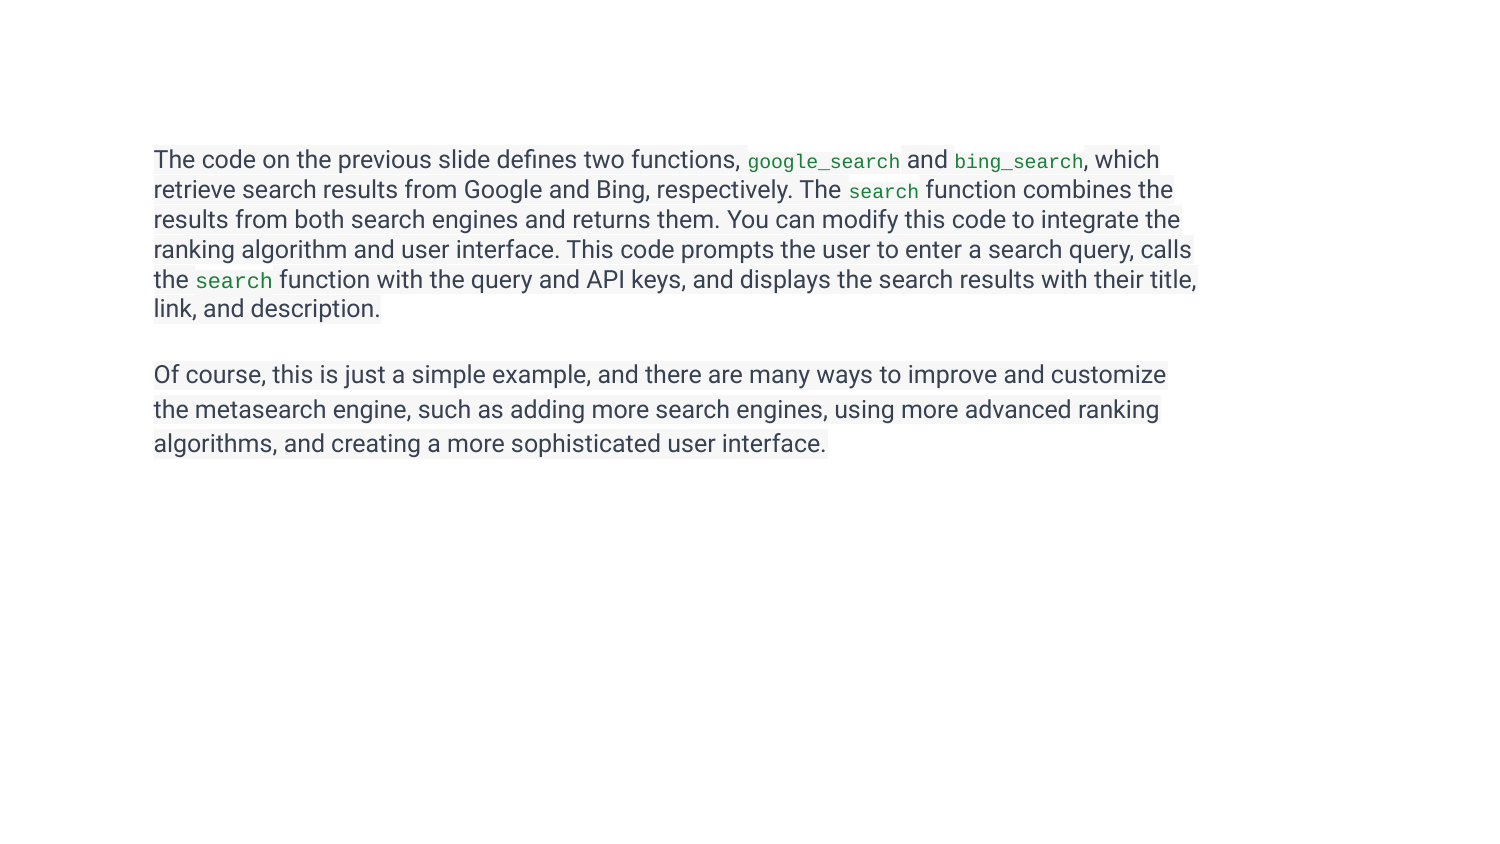

The code on the previous slide defines two functions, google_search and bing_search, which retrieve search results from Google and Bing, respectively. The search function combines the results from both search engines and returns them. You can modify this code to integrate the ranking algorithm and user interface. This code prompts the user to enter a search query, calls the search function with the query and API keys, and displays the search results with their title, link, and description.
Of course, this is just a simple example, and there are many ways to improve and customize the metasearch engine, such as adding more search engines, using more advanced ranking algorithms, and creating a more sophisticated user interface.